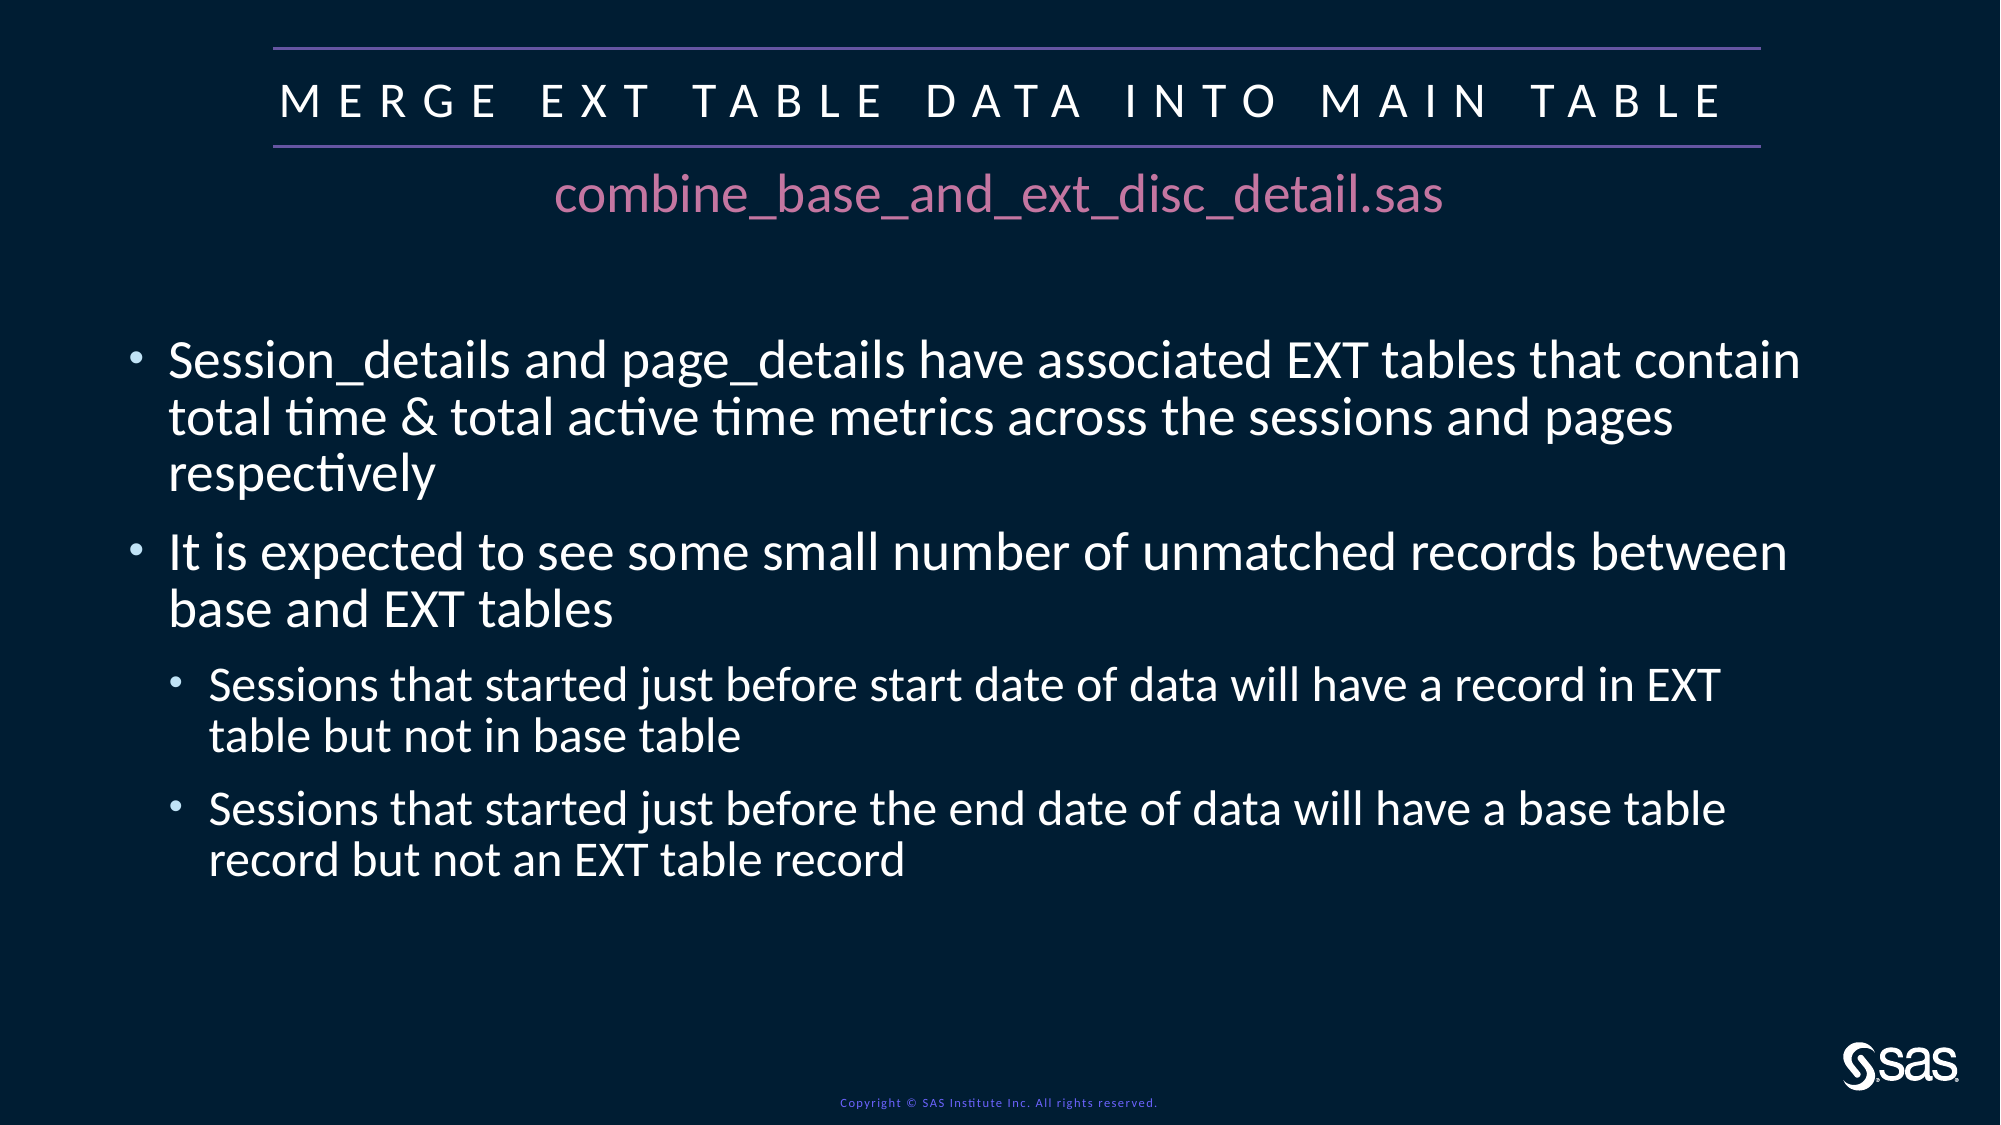

# Merge EXT table data into main table
combine_base_and_ext_disc_detail.sas
Session_details and page_details have associated EXT tables that contain total time & total active time metrics across the sessions and pages respectively
It is expected to see some small number of unmatched records between base and EXT tables
Sessions that started just before start date of data will have a record in EXT table but not in base table
Sessions that started just before the end date of data will have a base table record but not an EXT table record